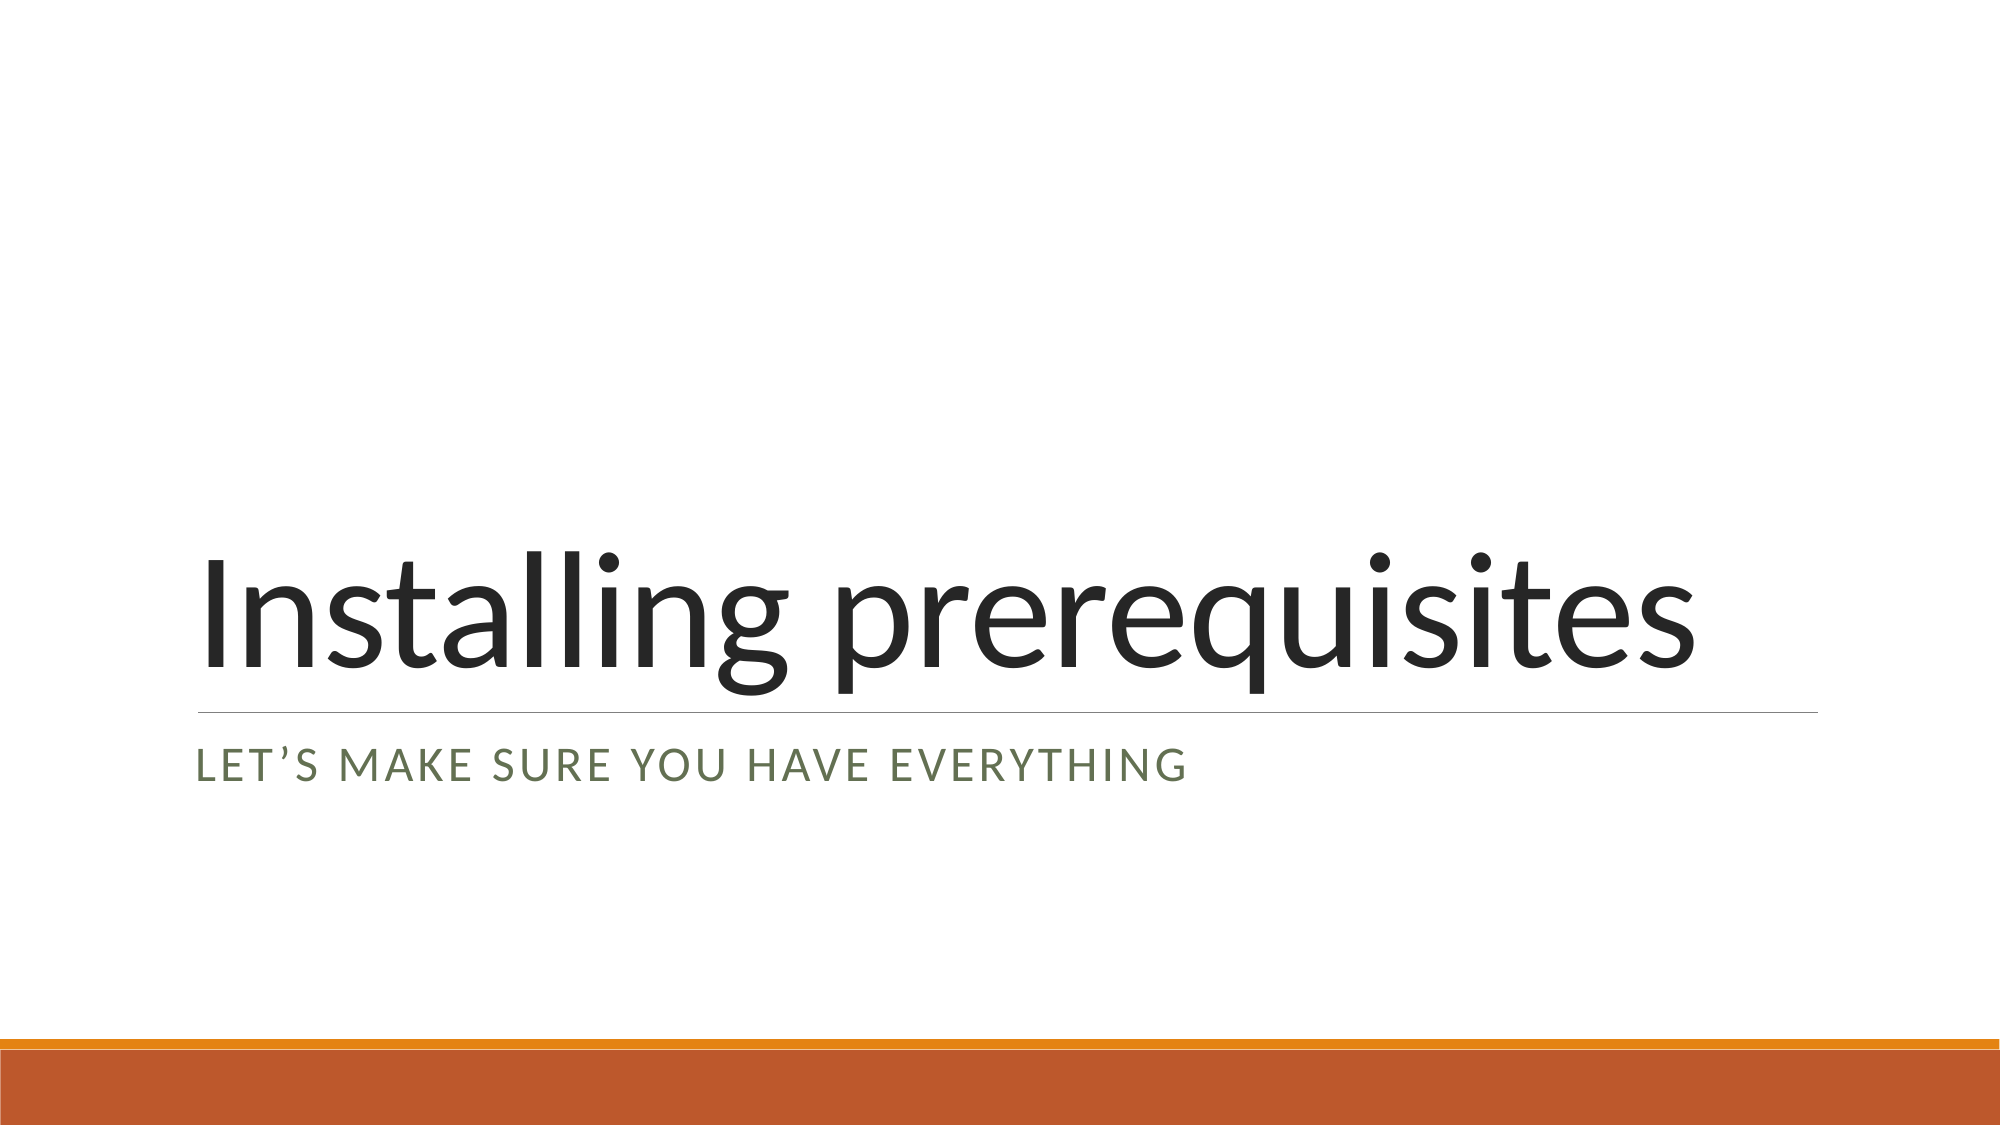

# Installing prerequisites
let’s make sure you have everything